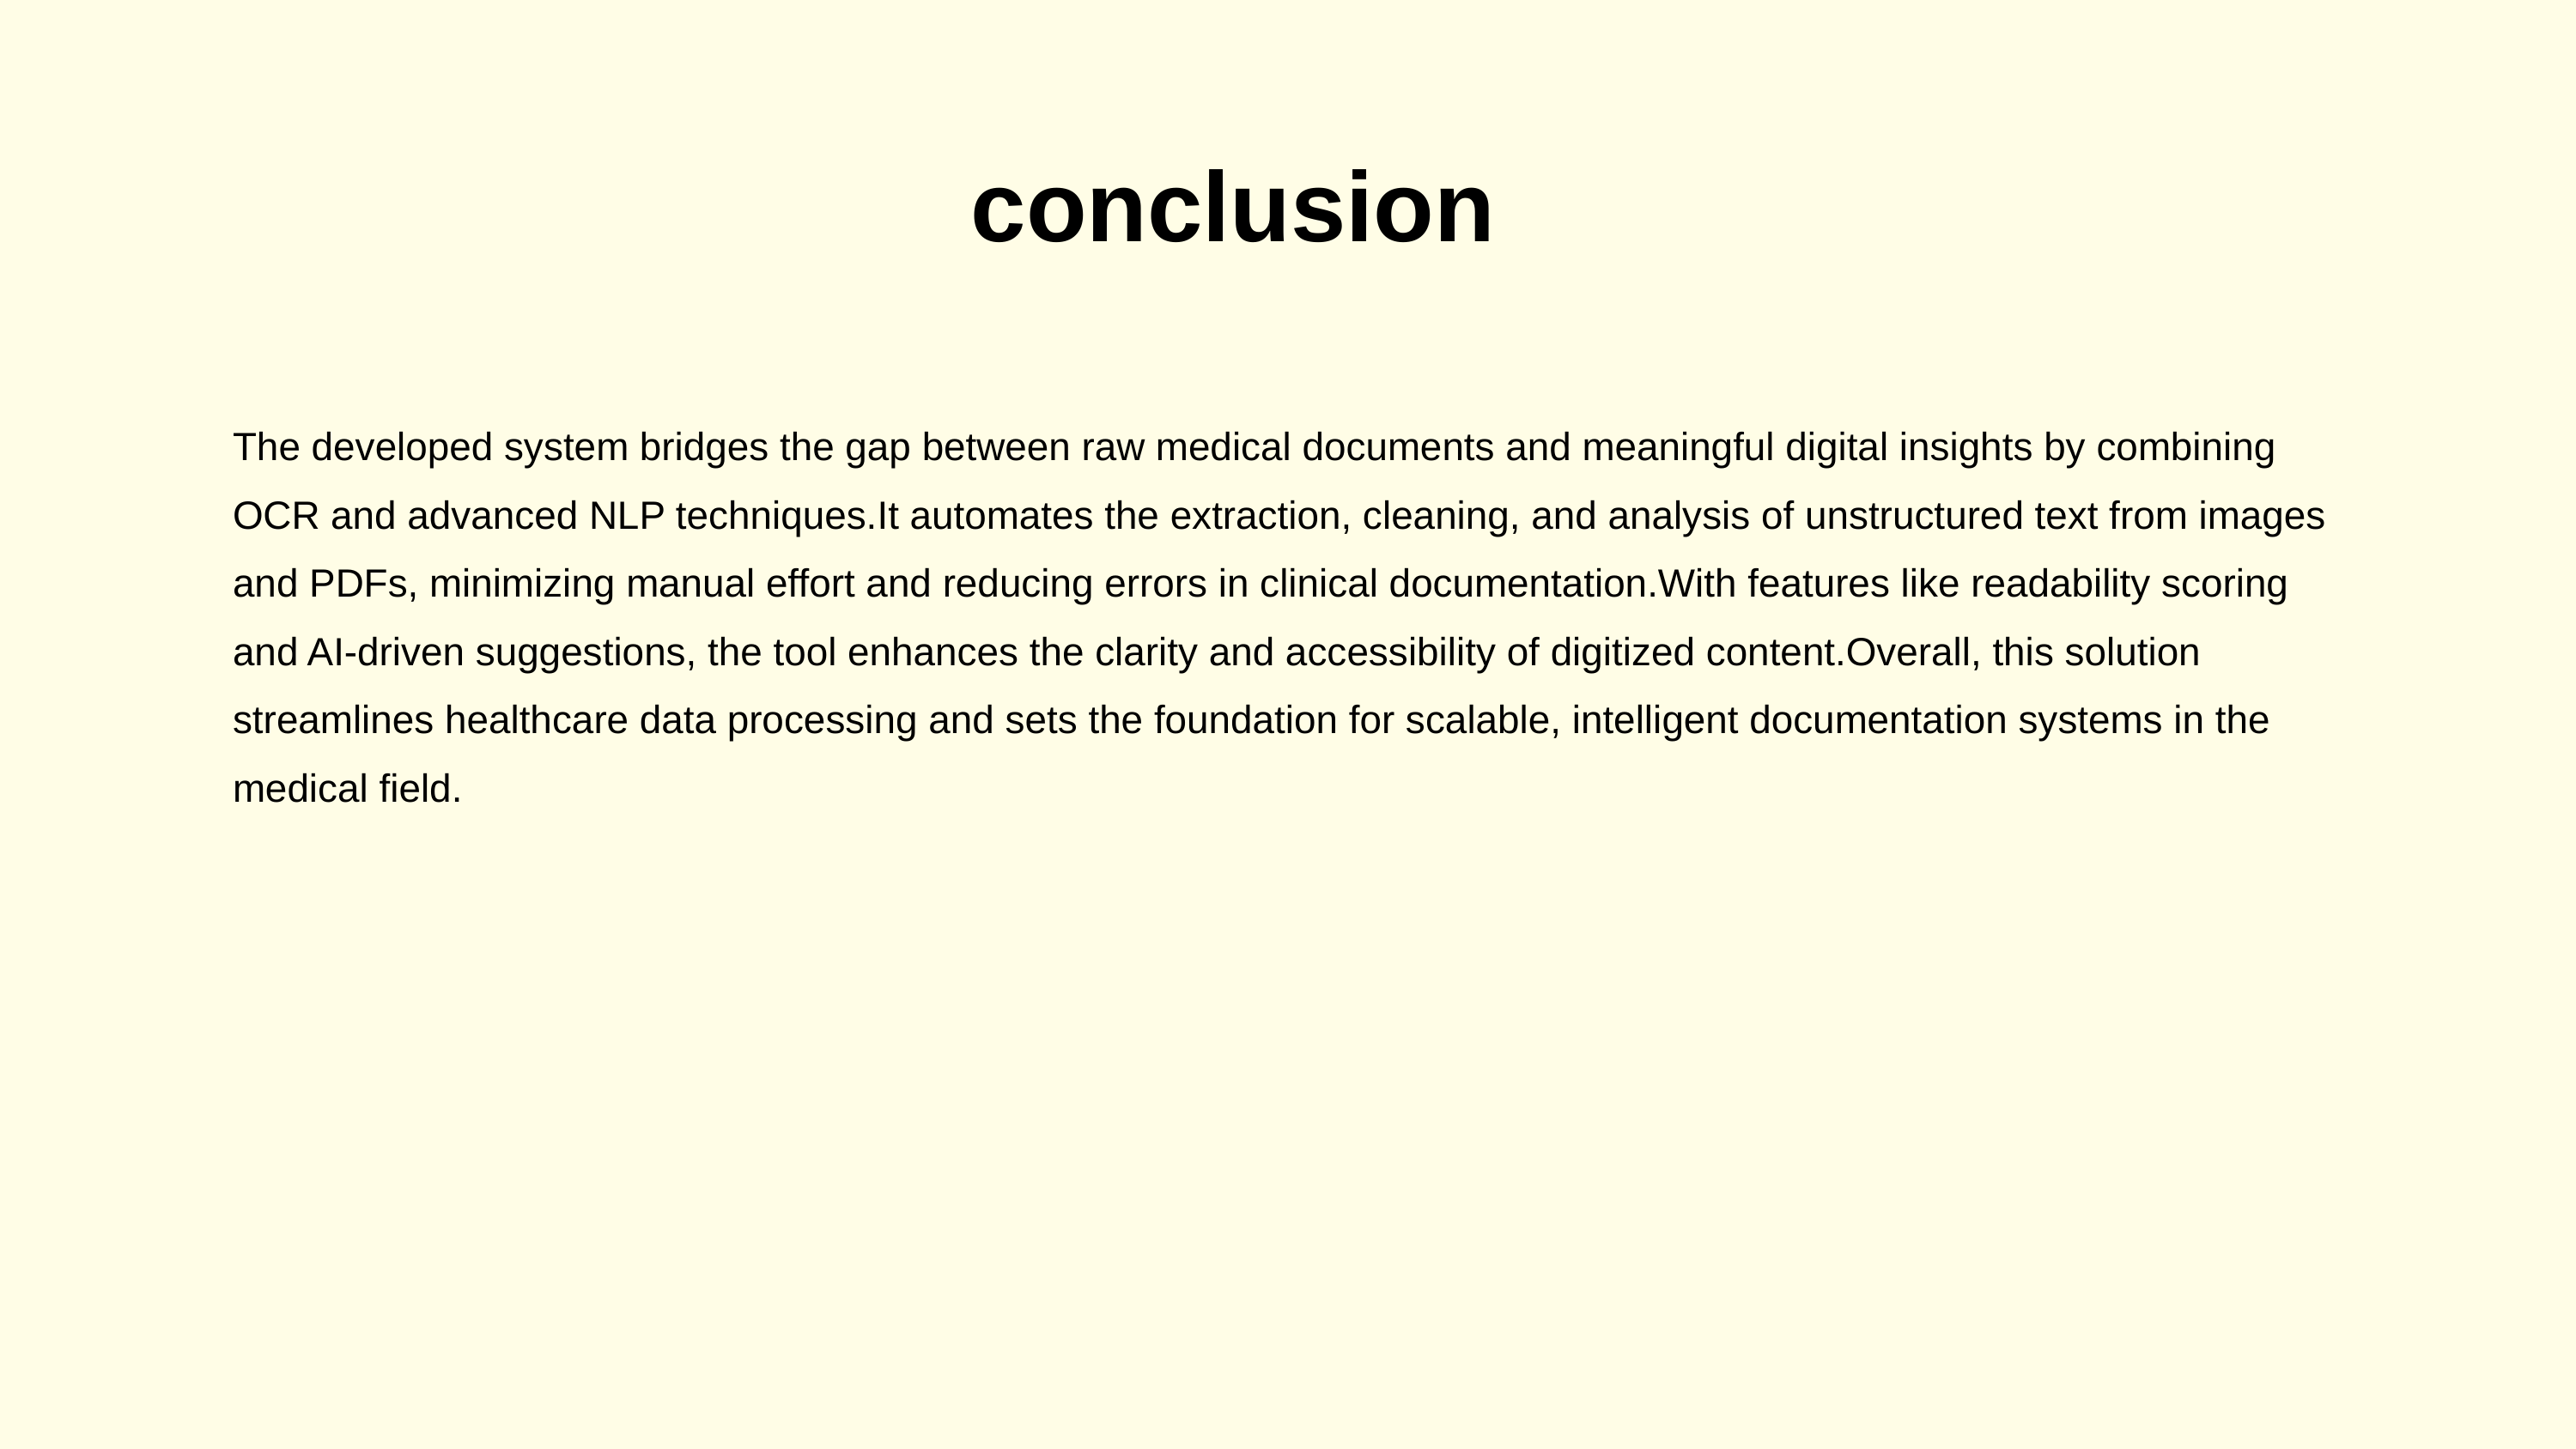

conclusion
The developed system bridges the gap between raw medical documents and meaningful digital insights by combining OCR and advanced NLP techniques.It automates the extraction, cleaning, and analysis of unstructured text from images and PDFs, minimizing manual effort and reducing errors in clinical documentation.With features like readability scoring and AI-driven suggestions, the tool enhances the clarity and accessibility of digitized content.Overall, this solution streamlines healthcare data processing and sets the foundation for scalable, intelligent documentation systems in the medical field.